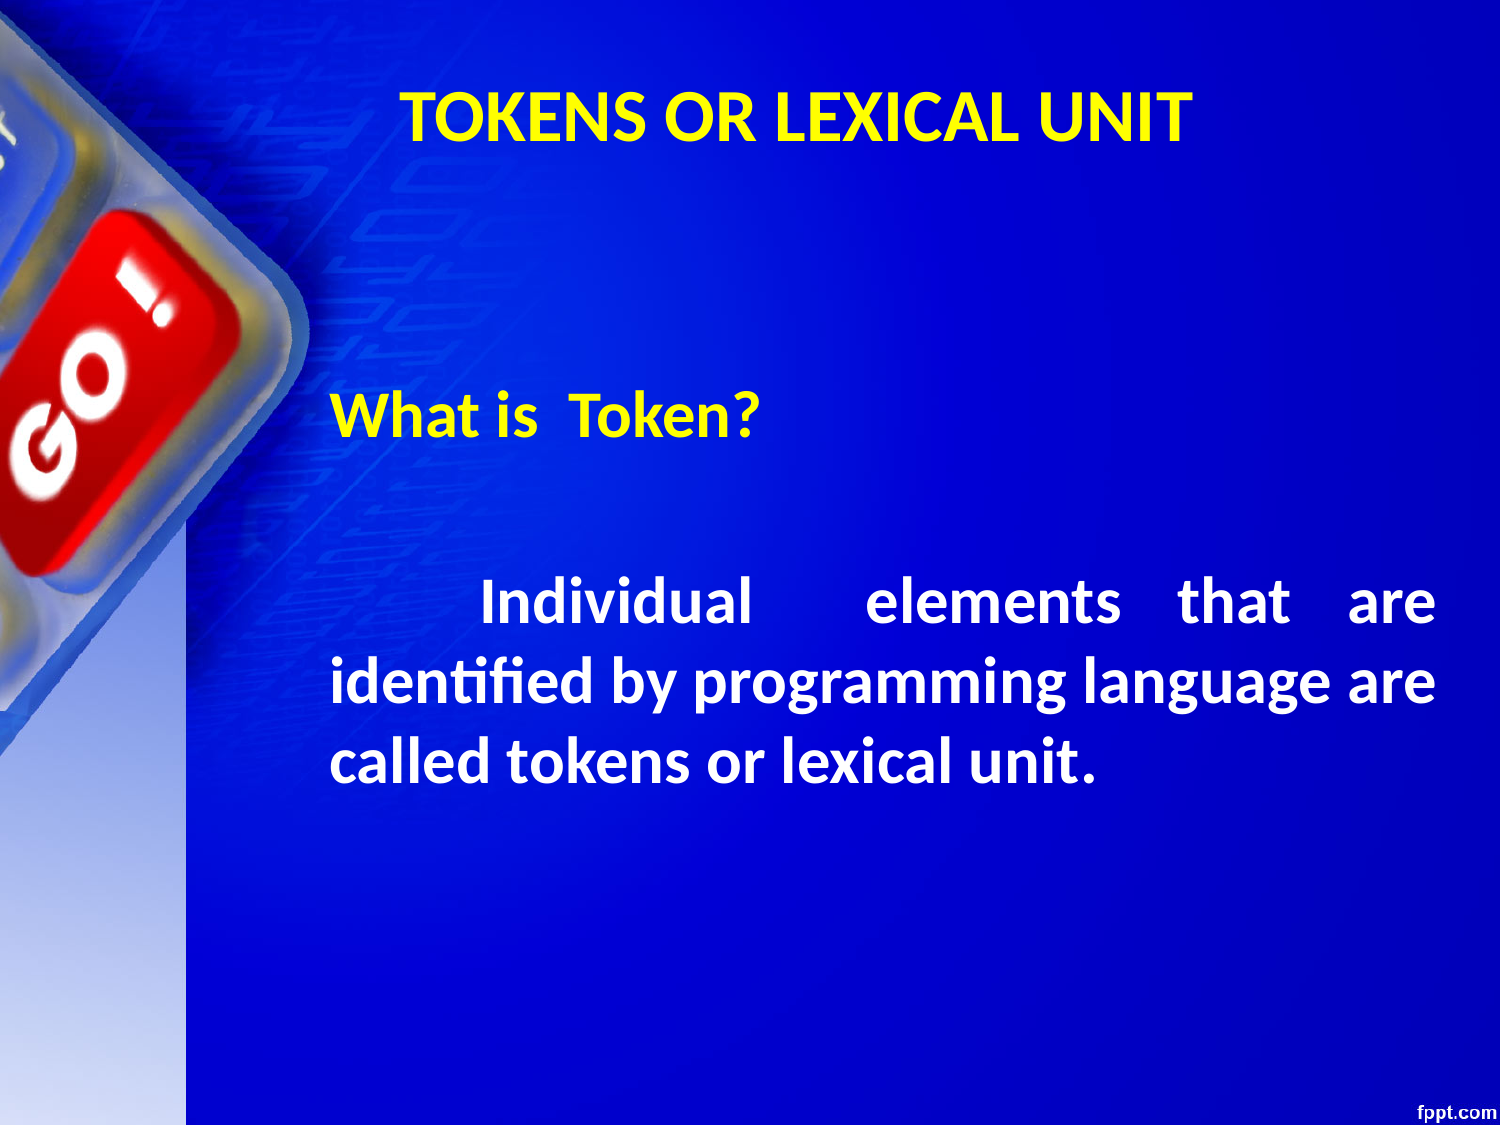

# TOKENS OR LEXICAL UNIT

	What is  Token?

		Individual  elements that are identified by programming language are called tokens or lexical unit.